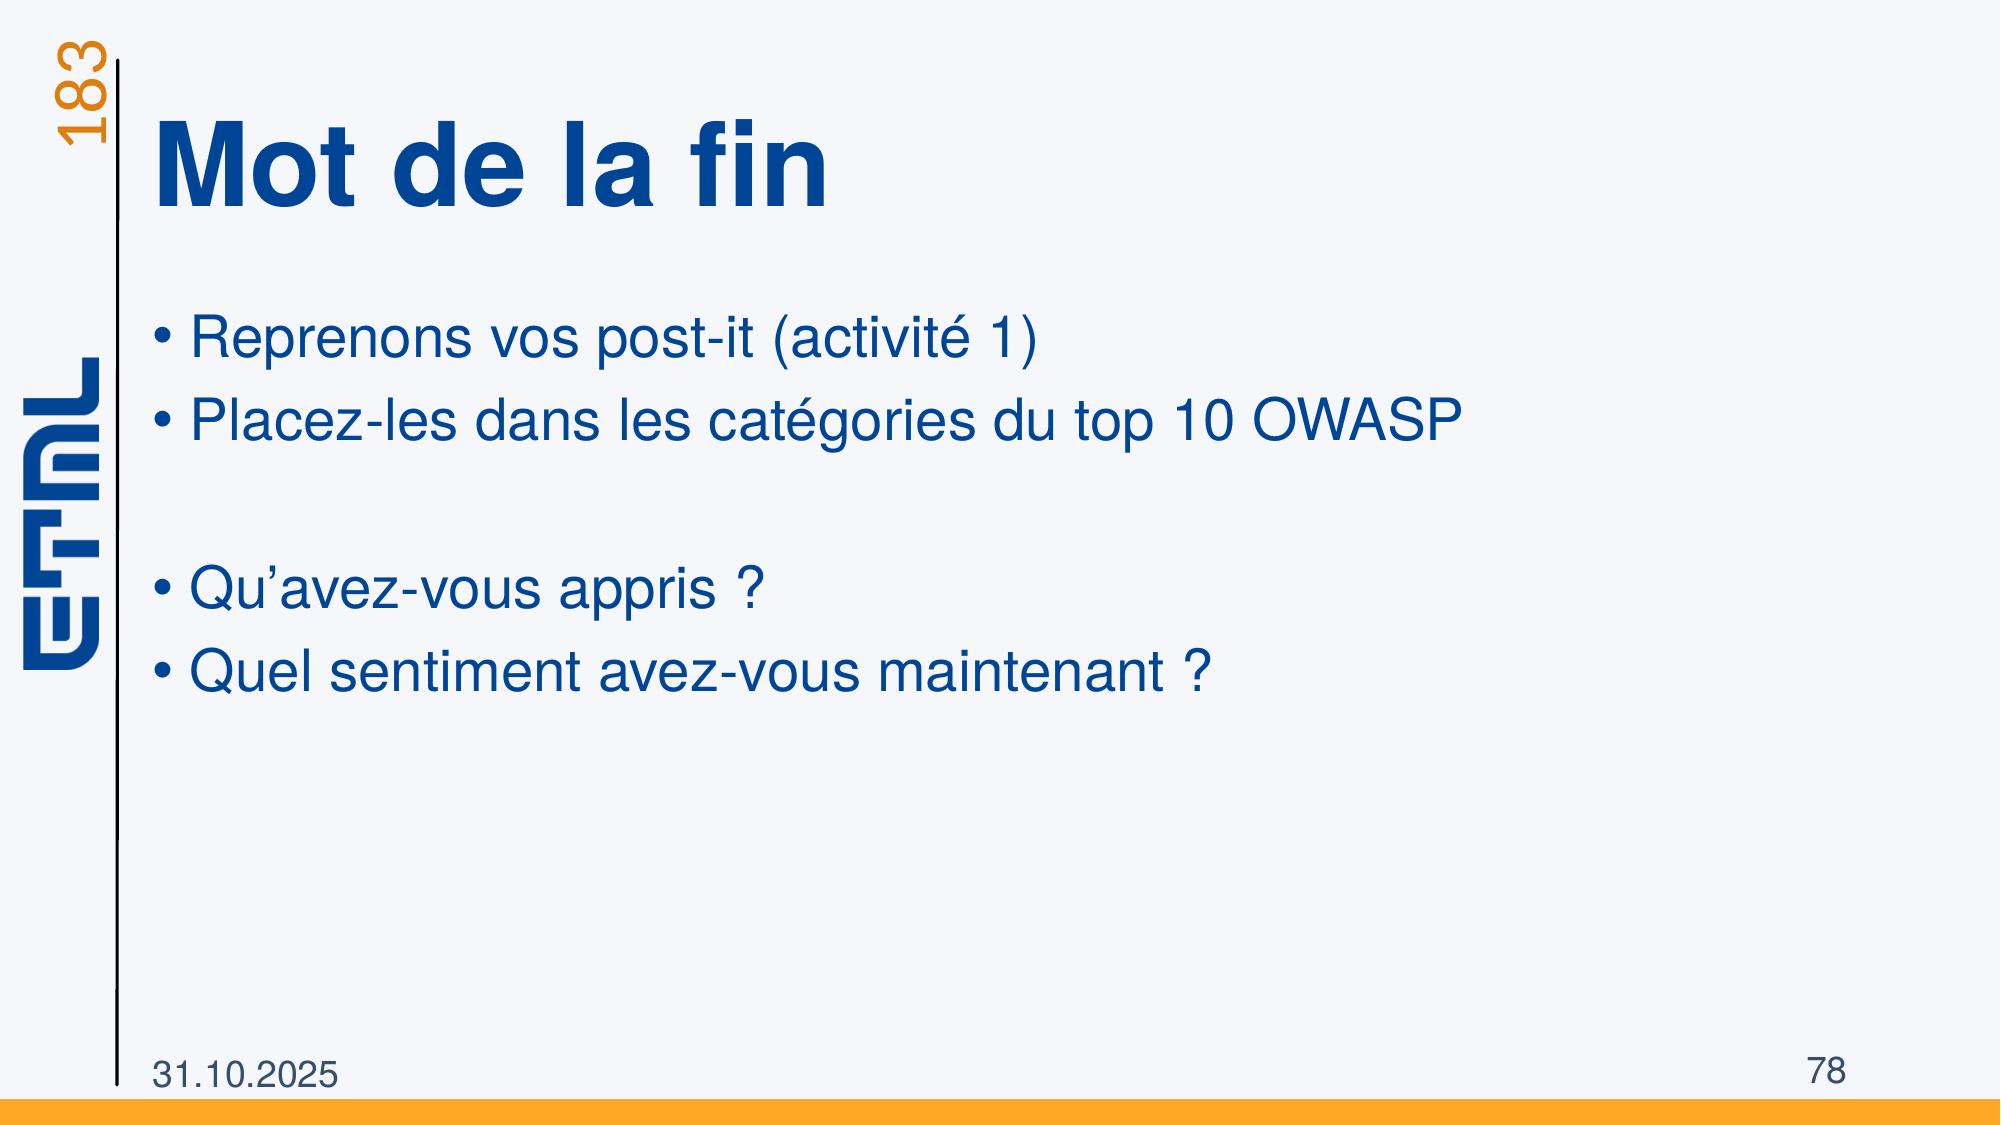

# Mot de la fin
Reprenons vos post-it (activité 1)
Placez-les dans les catégories du top 10 OWASP

Qu’avez-vous appris ?
Quel sentiment avez-vous maintenant ?
31.10.2025
78